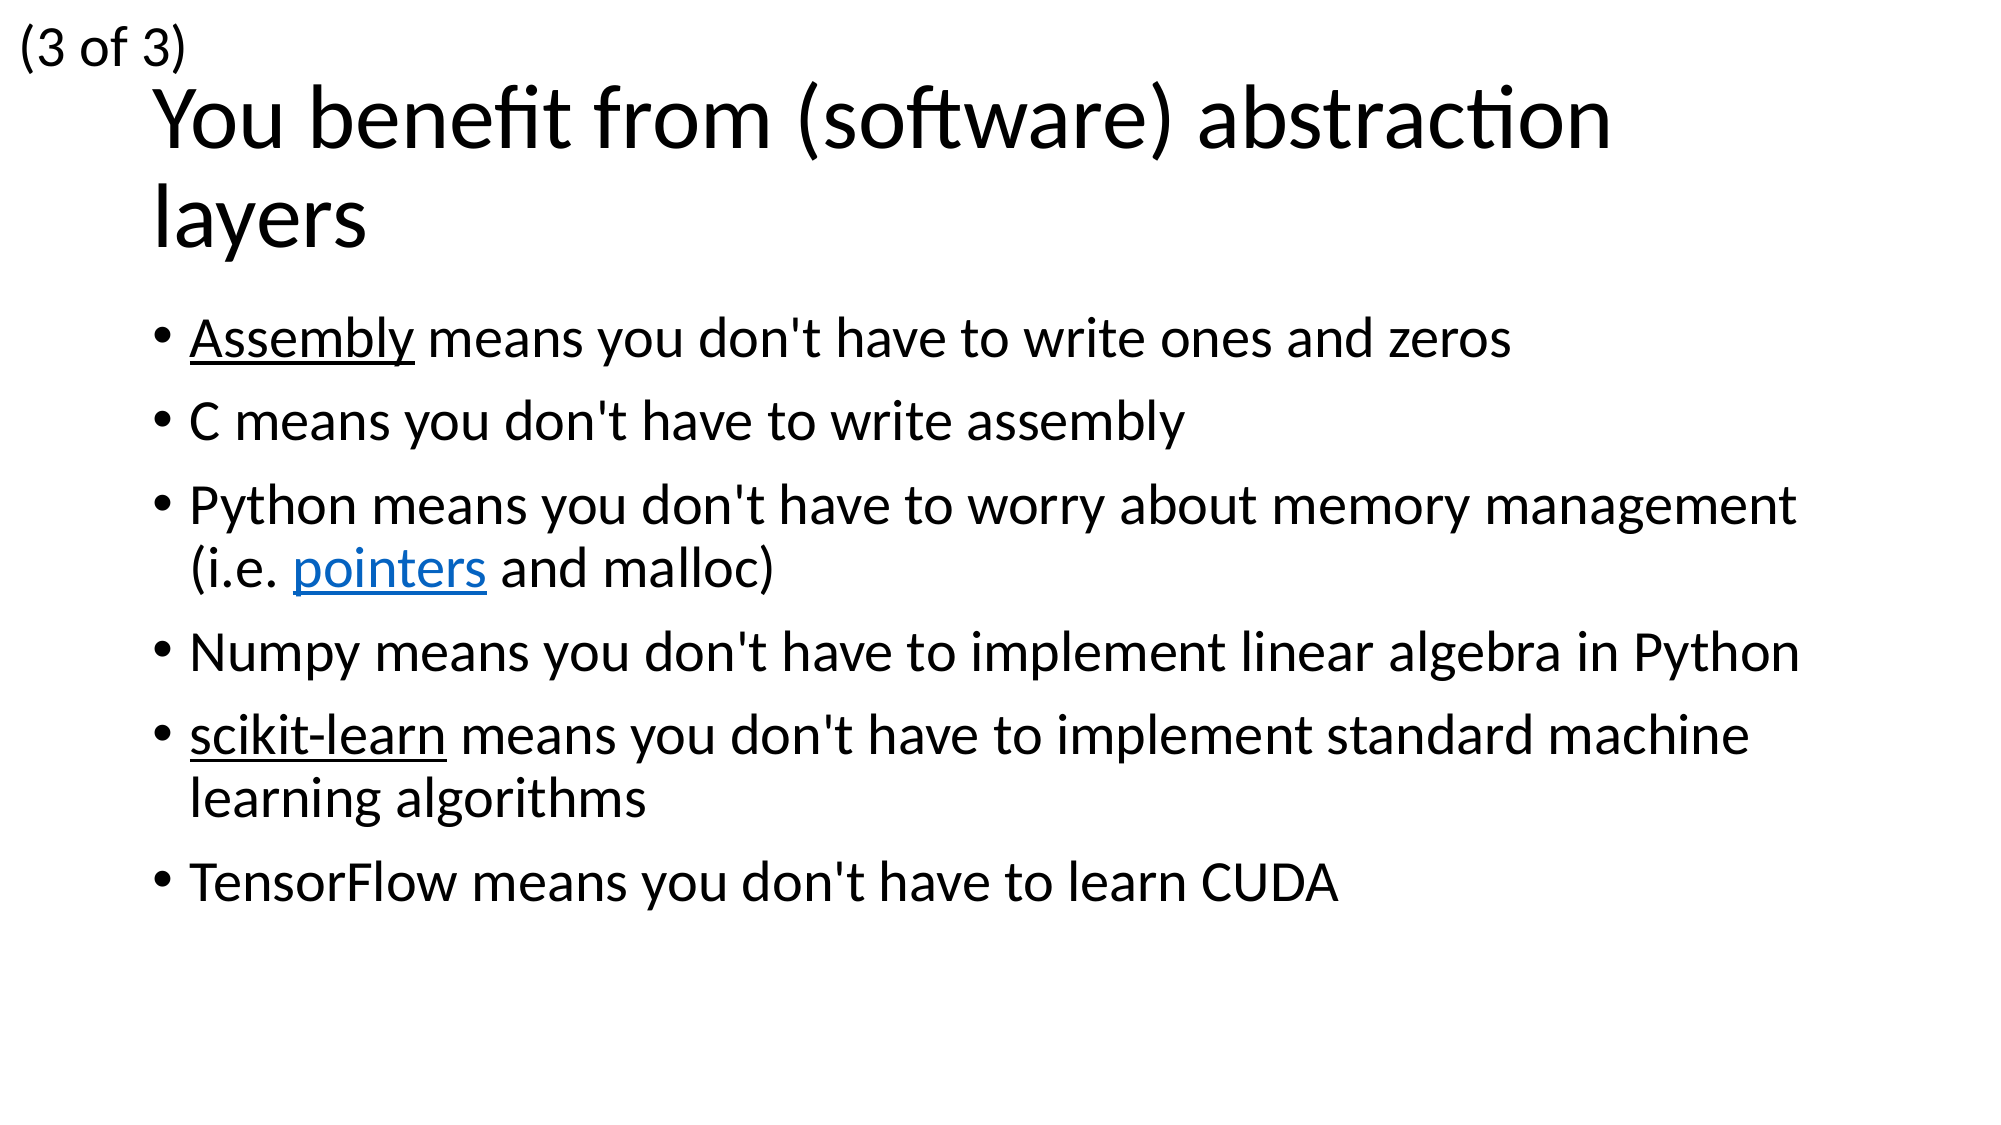

(3 of 3)
# You benefit from (software) abstraction layers
Assembly means you don't have to write ones and zeros
C means you don't have to write assembly
Python means you don't have to worry about memory management (i.e. pointers and malloc)
Numpy means you don't have to implement linear algebra in Python
scikit-learn means you don't have to implement standard machine learning algorithms
TensorFlow means you don't have to learn CUDA